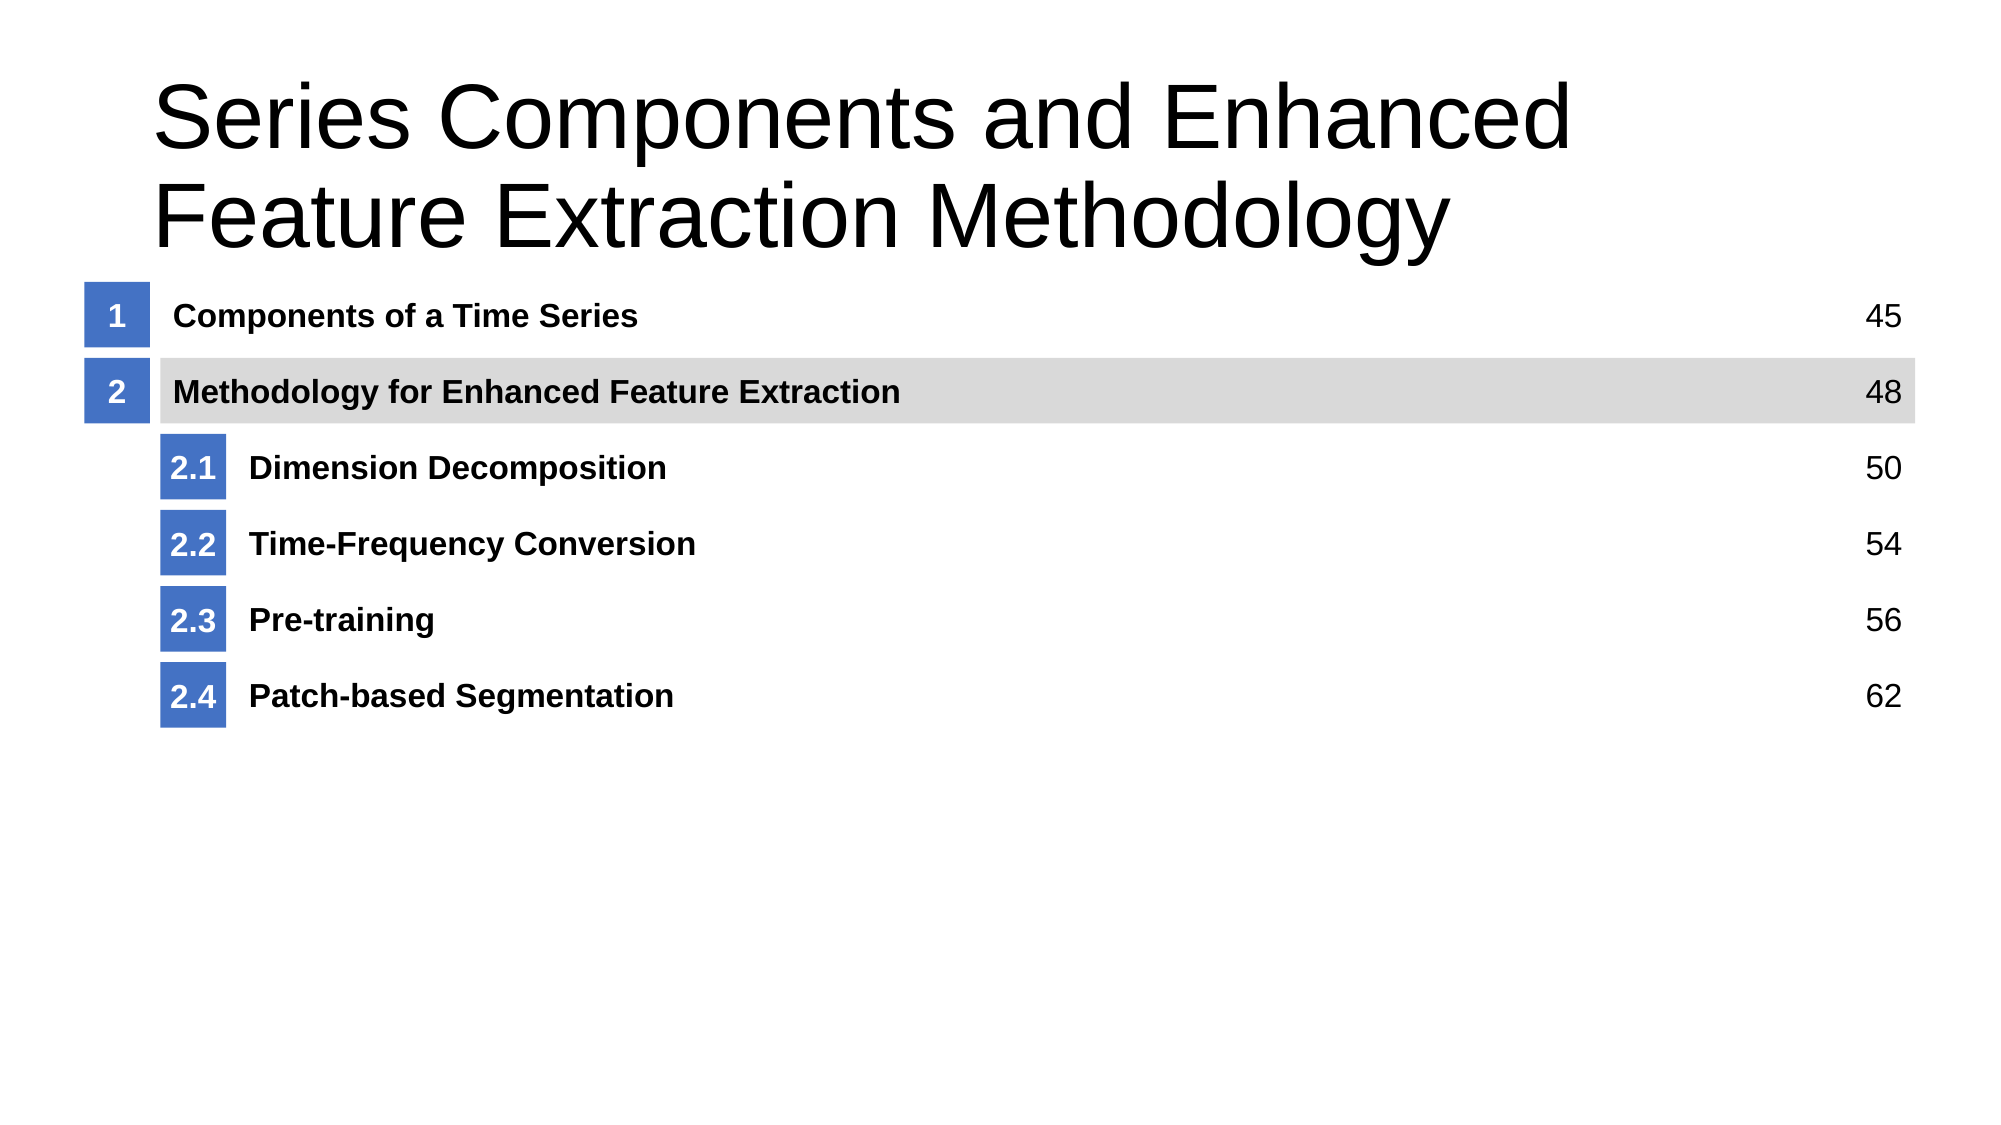

# Series Components and Enhanced Feature Extraction Methodology
1
Components of a Time Series
45
2

Methodology for Enhanced Feature Extraction
48
2.1
Dimension Decomposition
50
2.2
Time-Frequency Conversion
54
2.3
Pre-training
56
2.4
Patch-based Segmentation
62